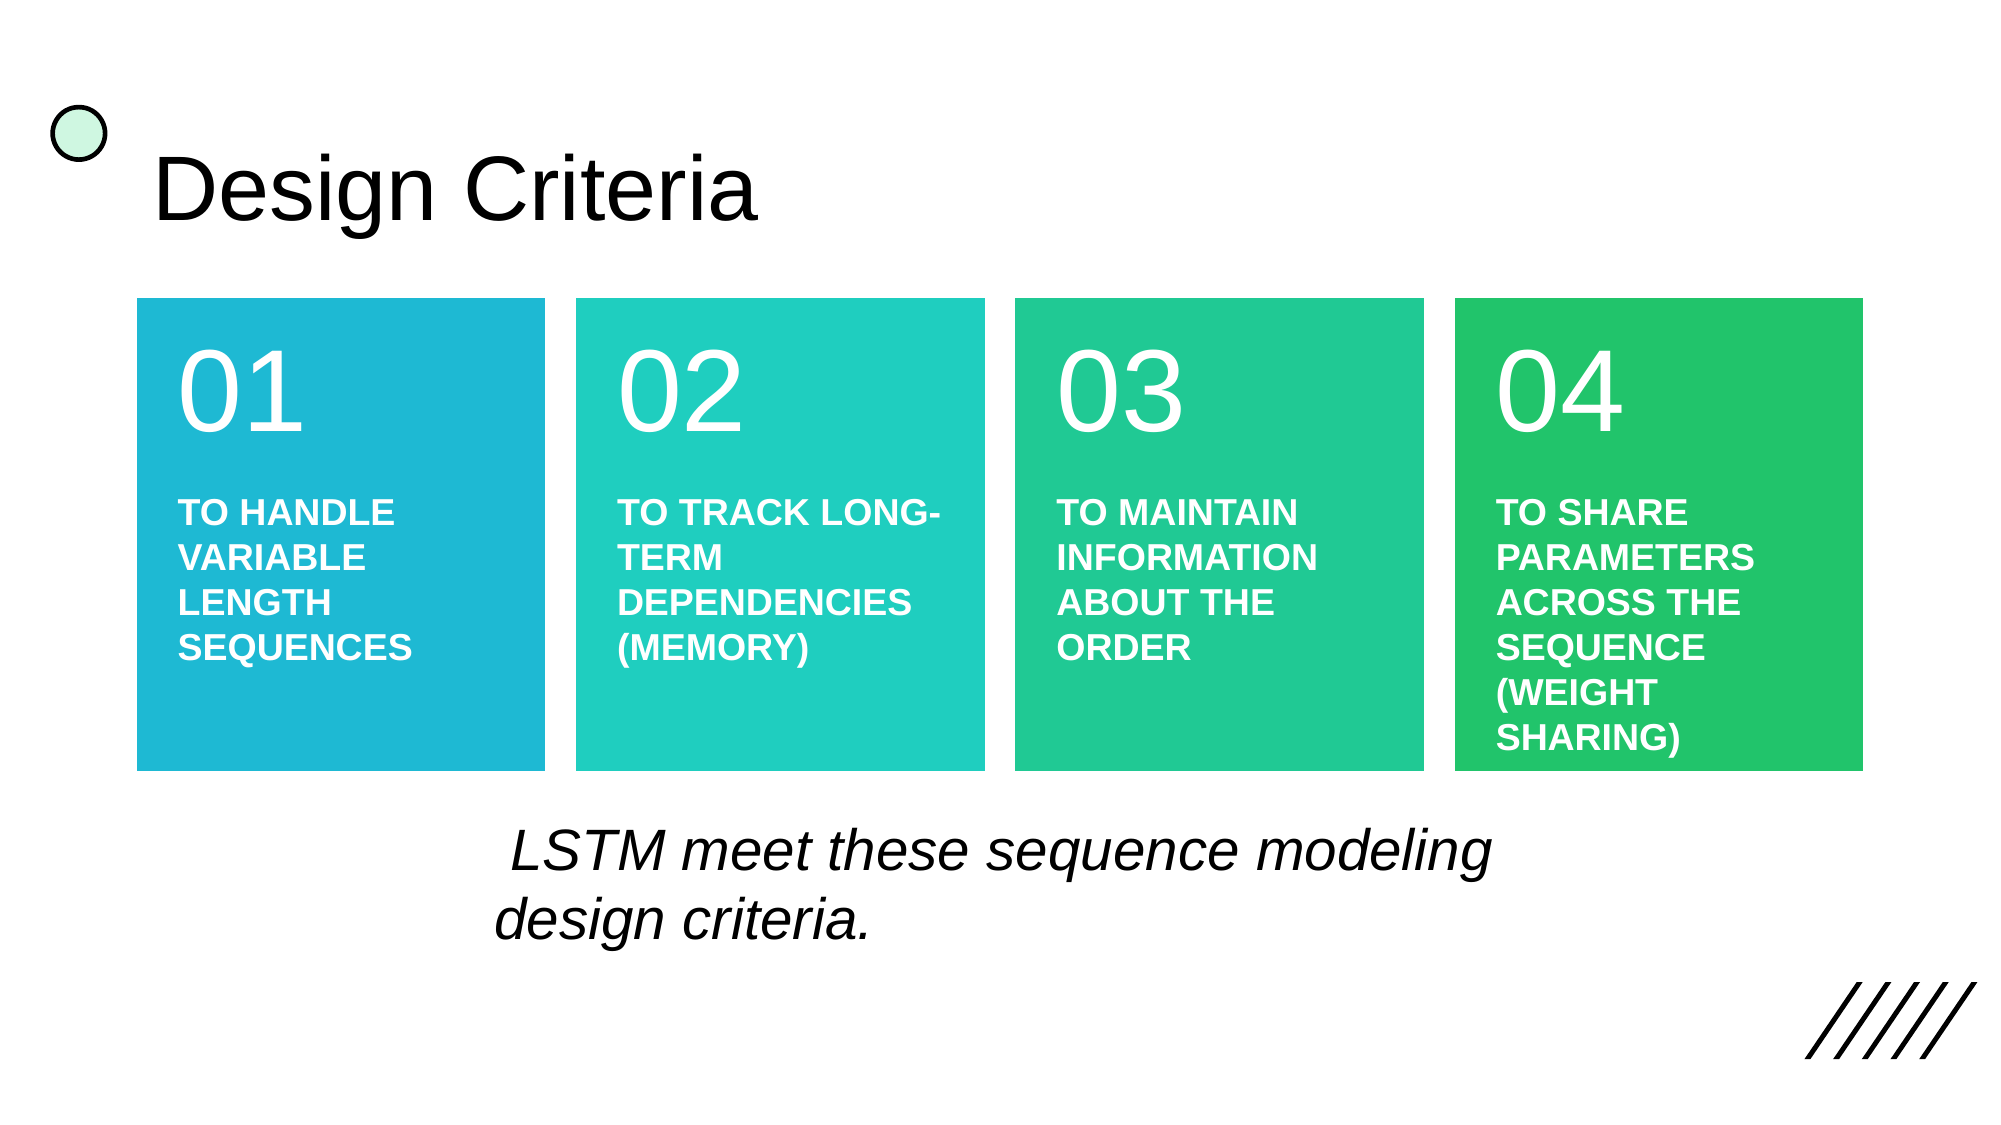

# Design Criteria
To handle variable length sequences
01
To track long-term dependencies (memory)
02
To maintain information about the order
03
To share parameters across the sequence (weight sharing)
04
 LSTM meet these sequence modeling design criteria.